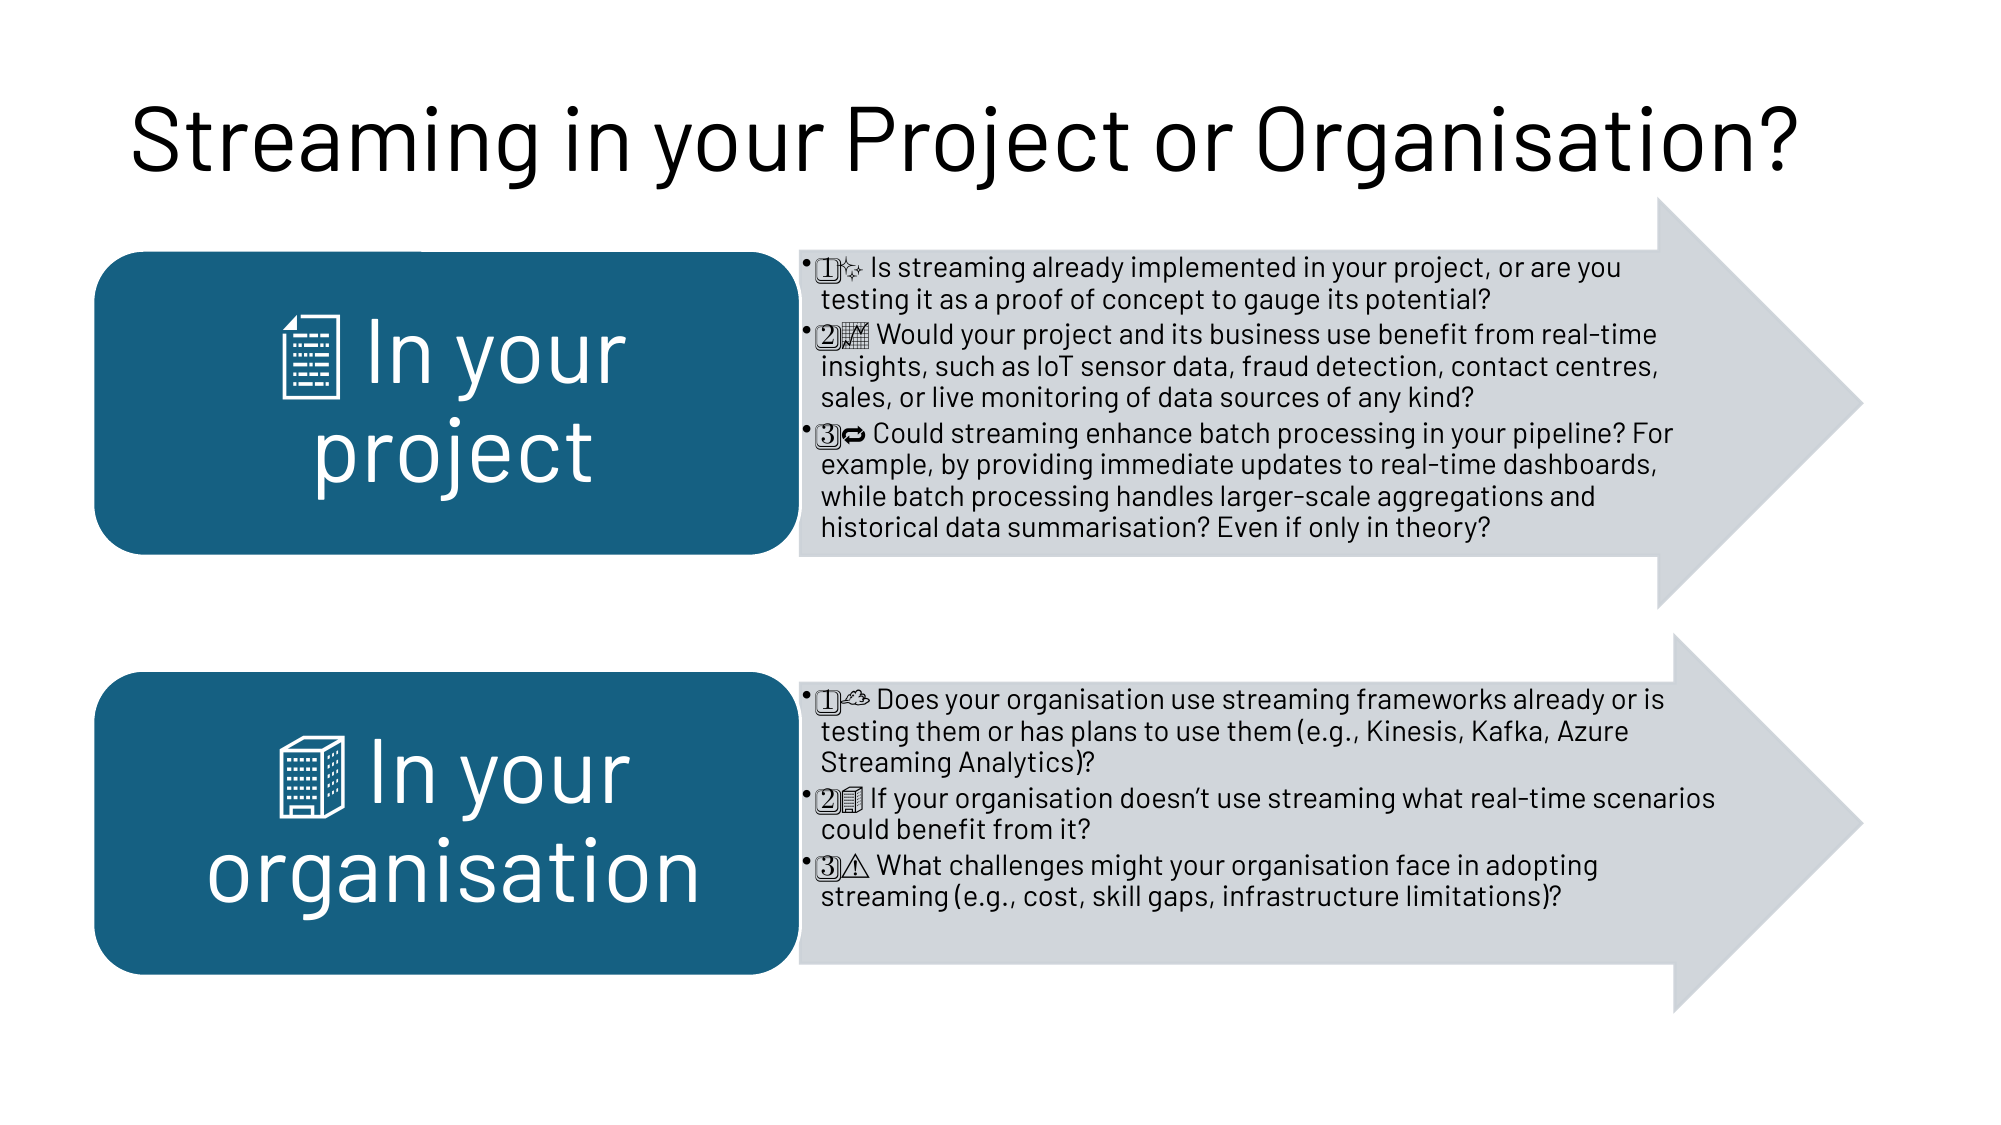

# Streaming in your Project or Organisation?
1️⃣✨ Is streaming already implemented in your project, or are you testing it as a proof of concept to gauge its potential?
2️⃣ 📈 Would your project and its business use benefit from real-time insights, such as IoT sensor data, fraud detection, contact centres, sales, or live monitoring of data sources of any kind?
3️⃣ 🔁 Could streaming enhance batch processing in your pipeline? For example, by providing immediate updates to real-time dashboards, while batch processing handles larger-scale aggregations and historical data summarisation? Even if only in theory?
📄 In your project
1️⃣ ☁️ Does your organisation use streaming frameworks already or is testing them or has plans to use them (e.g., Kinesis, Kafka, Azure Streaming Analytics)?
2️⃣ 🏢 If your organisation doesn’t use streaming what real-time scenarios could benefit from it?
3️⃣ ⚠️ What challenges might your organisation face in adopting streaming (e.g., cost, skill gaps, infrastructure limitations)?

🏢 In your organisation